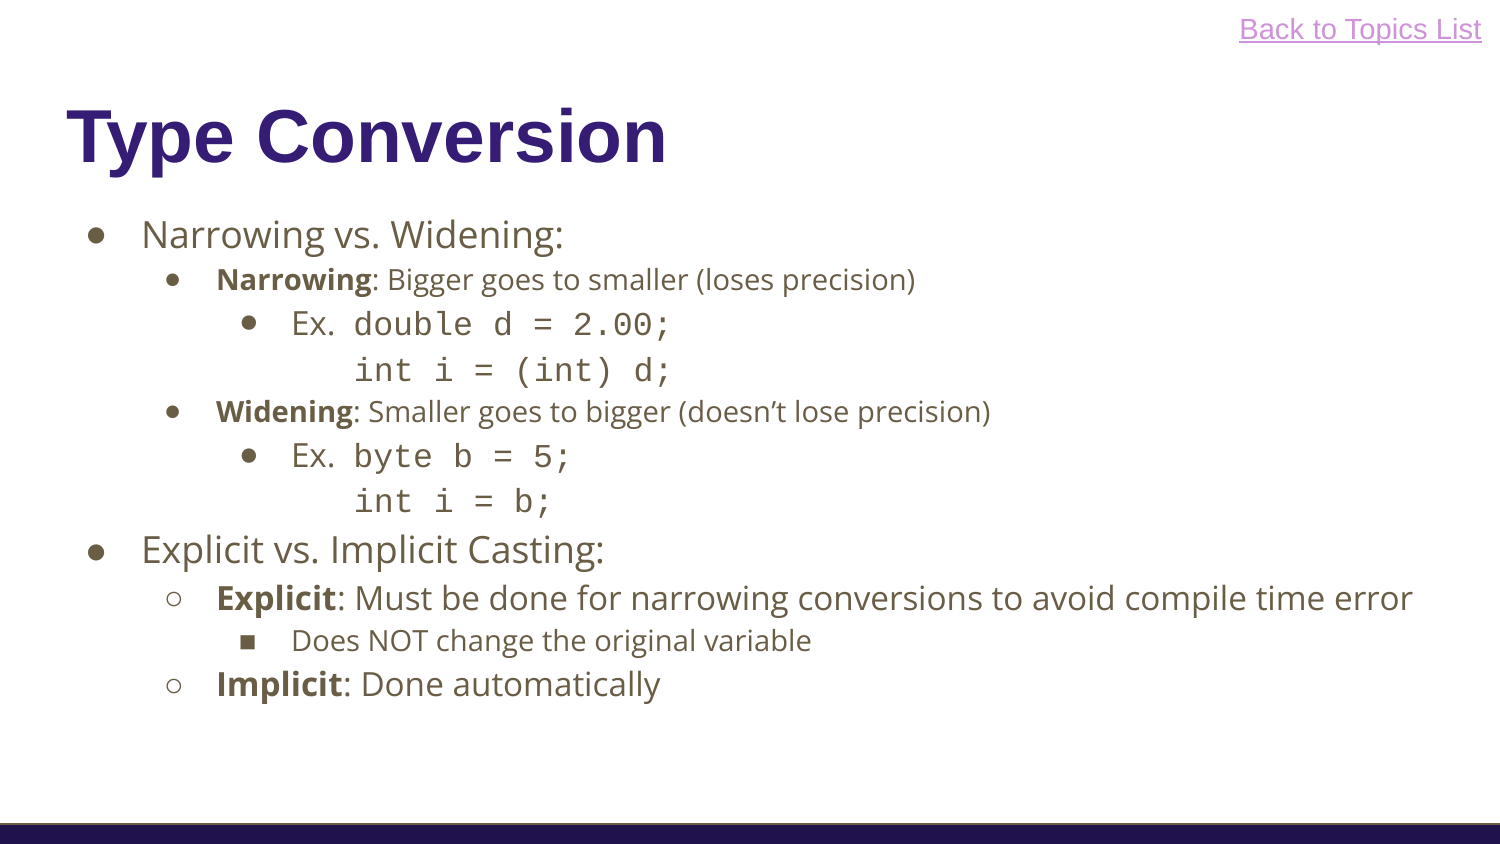

Back to Topics List
# Type Conversion
Narrowing vs. Widening:
Narrowing: Bigger goes to smaller (loses precision)
Ex.  double d = 2.00;
  int i = (int) d;
Widening: Smaller goes to bigger (doesn’t lose precision)
Ex.  byte b = 5;
  int i = b;
Explicit vs. Implicit Casting:
Explicit: Must be done for narrowing conversions to avoid compile time error
Does NOT change the original variable
Implicit: Done automatically